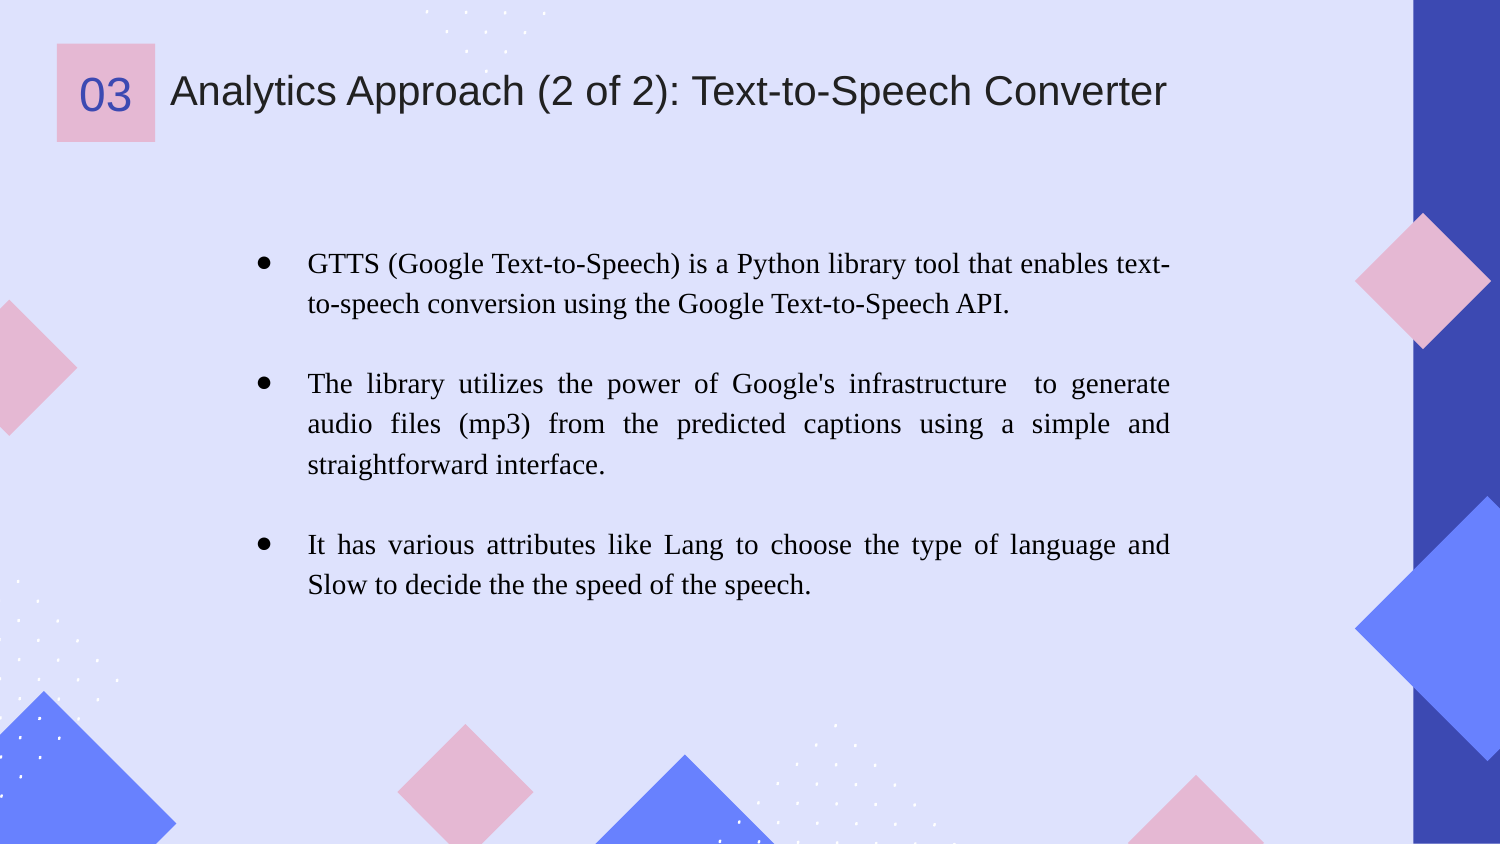

03
# Analytics Approach (2 of 2): Text-to-Speech Converter

GTTS (Google Text-to-Speech) is a Python library tool that enables text-to-speech conversion using the Google Text-to-Speech API.

The library utilizes the power of Google's infrastructure  to generate audio files (mp3) from the predicted captions using a simple and straightforward interface.

It has various attributes like Lang to choose the type of language and Slow to decide the the speed of the speech.